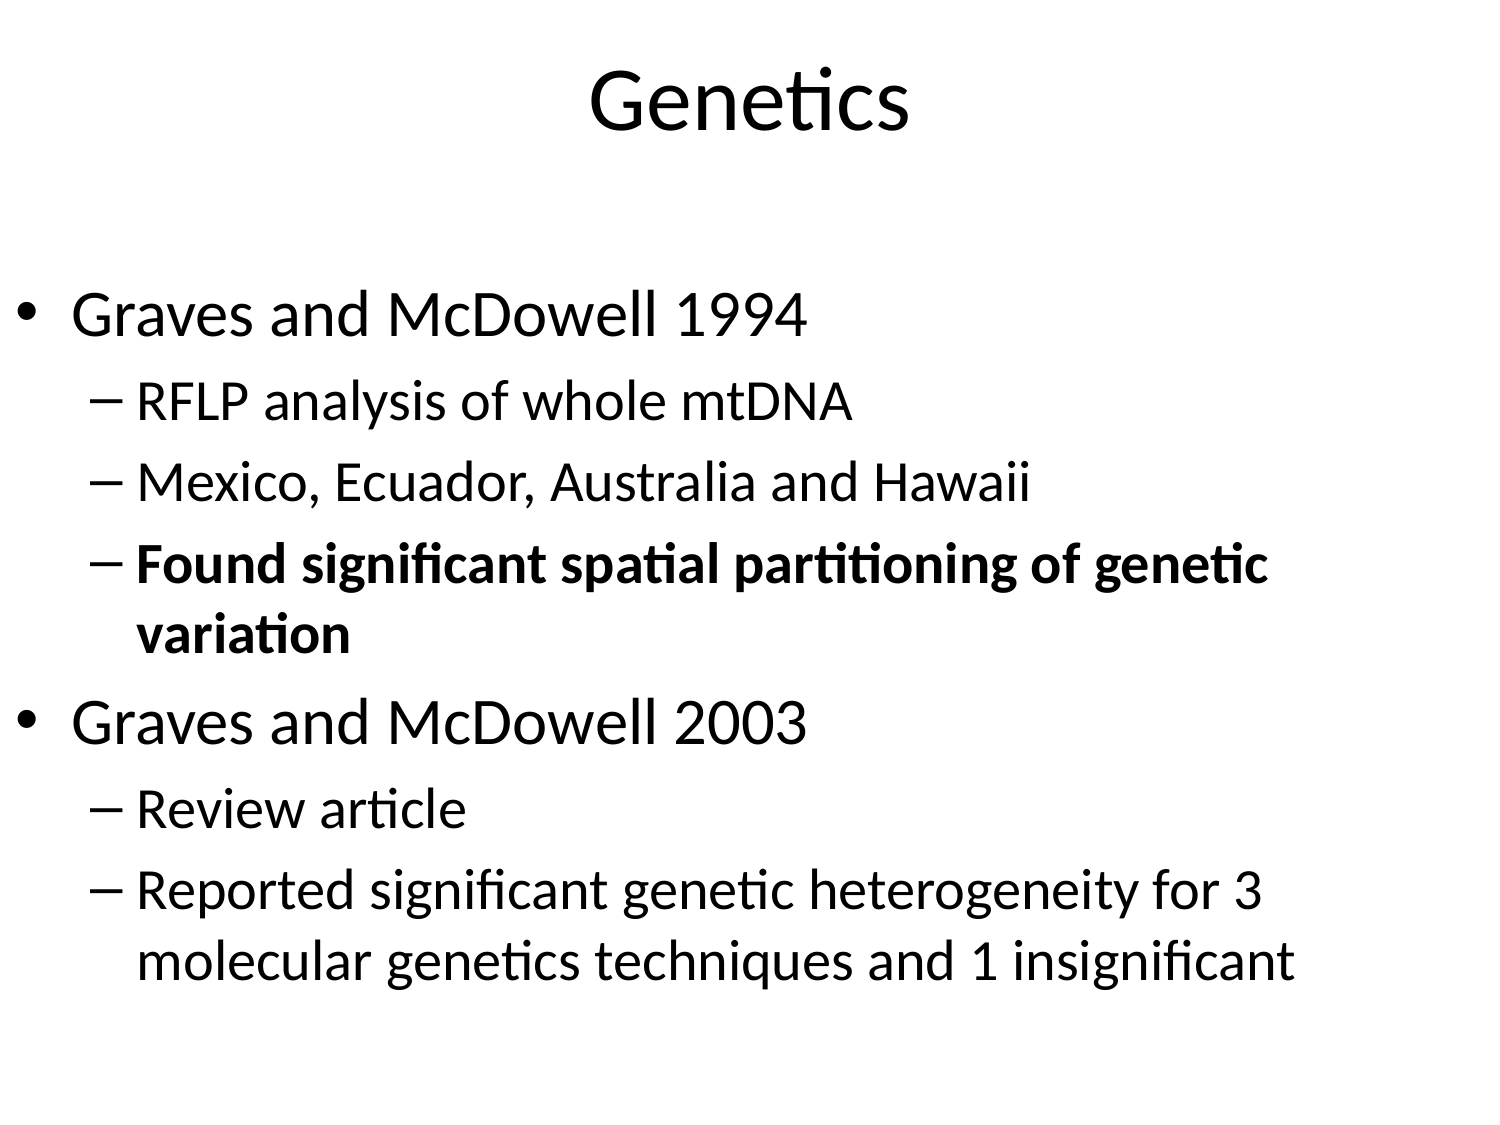

# Genetics
Graves and McDowell 1994
RFLP analysis of whole mtDNA
Mexico, Ecuador, Australia and Hawaii
Found significant spatial partitioning of genetic variation
Graves and McDowell 2003
Review article
Reported significant genetic heterogeneity for 3 molecular genetics techniques and 1 insignificant